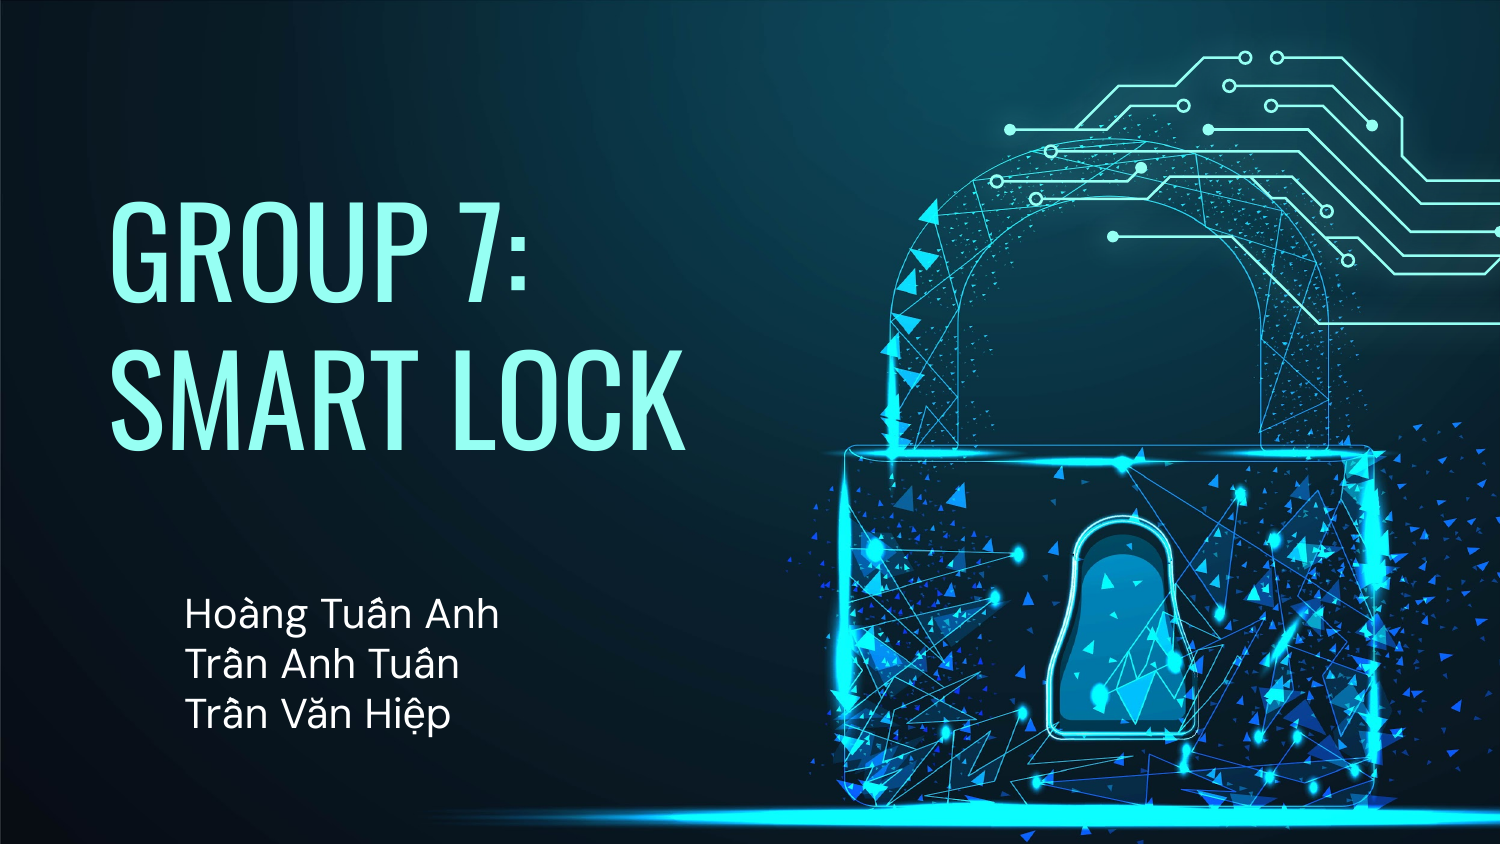

# GROUP 7:
SMART LOCK
Hoàng Tuấn Anh
Trần Anh Tuấn
Trần Văn Hiệp